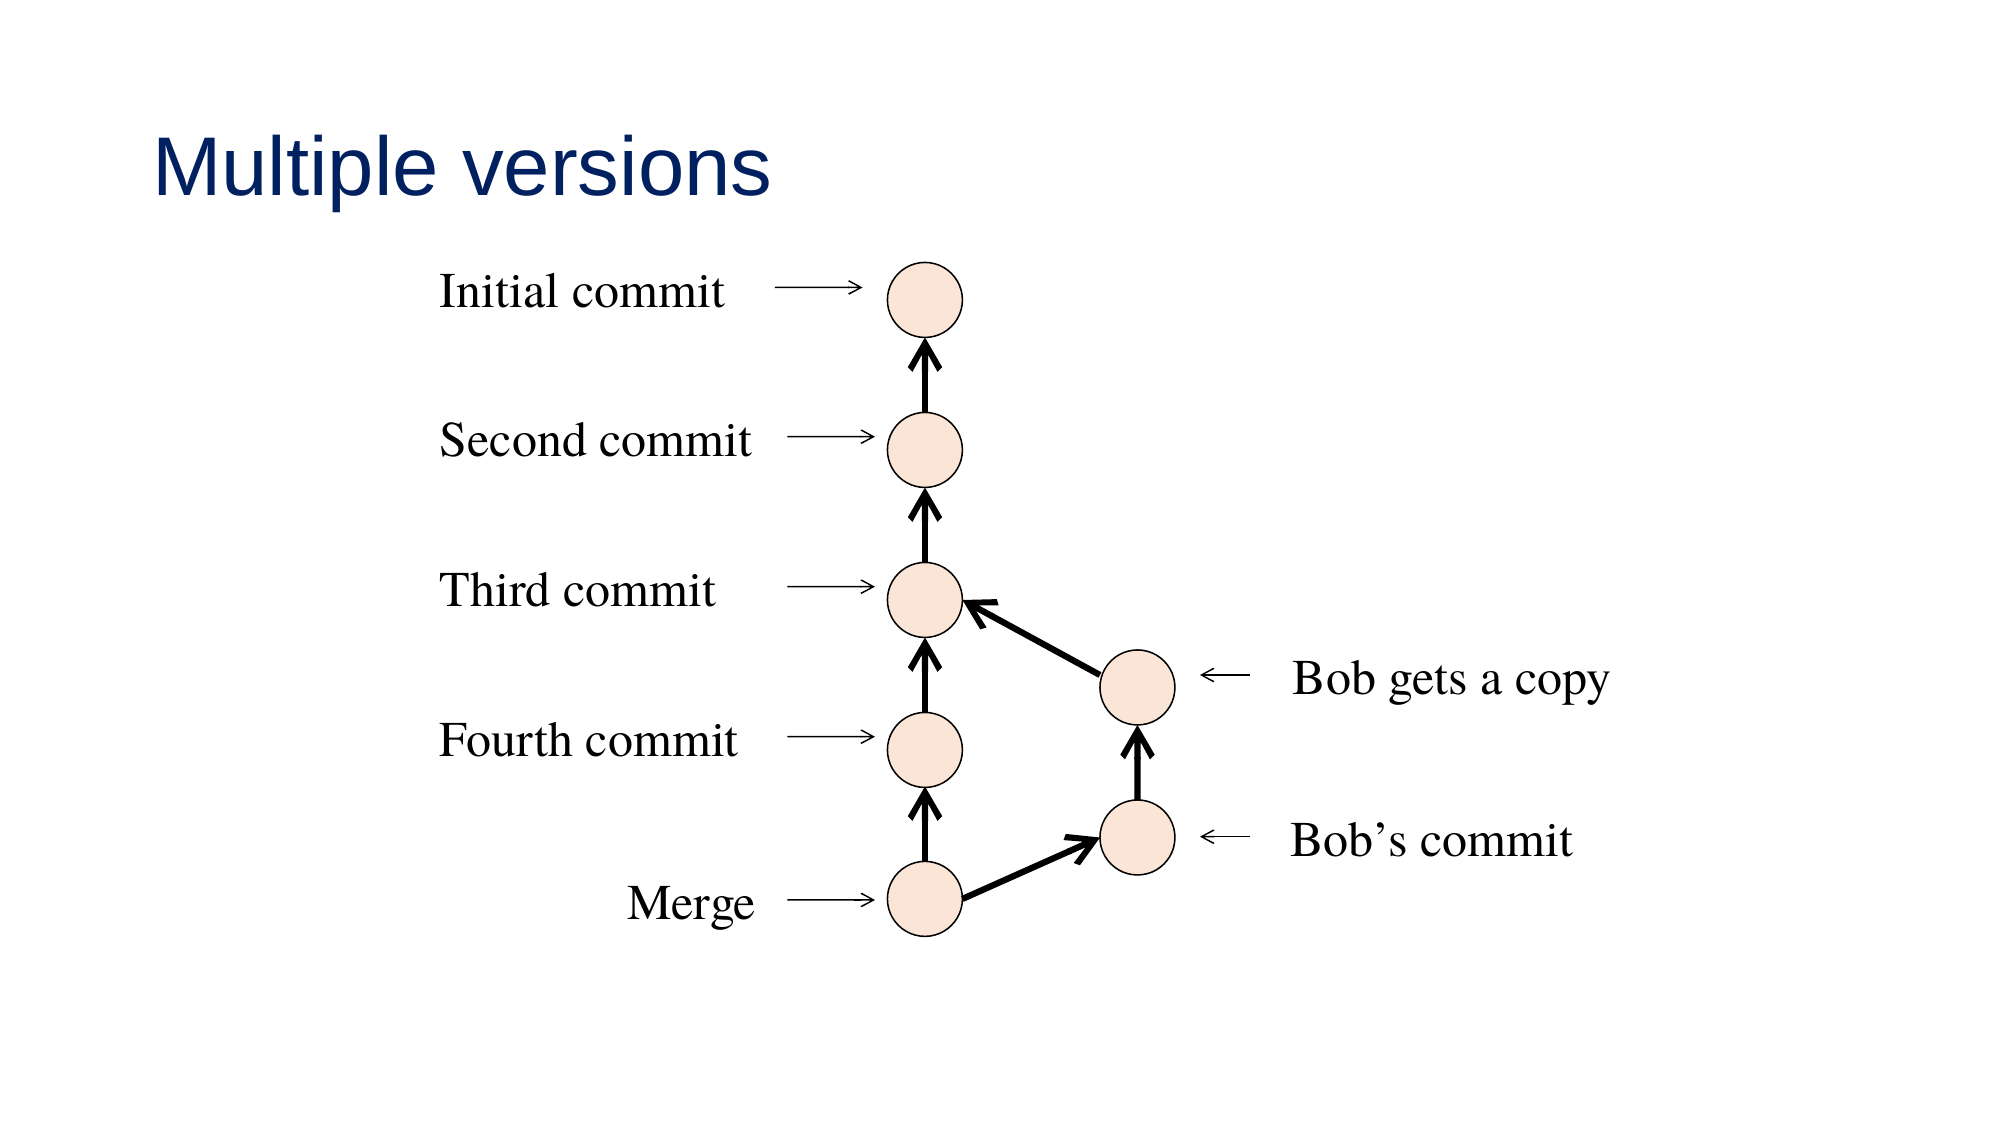

# Multiple versions
Initial commit

Second commit

Third commit

Bob gets a copy

Fourth commit

Bob’s commit

Merge